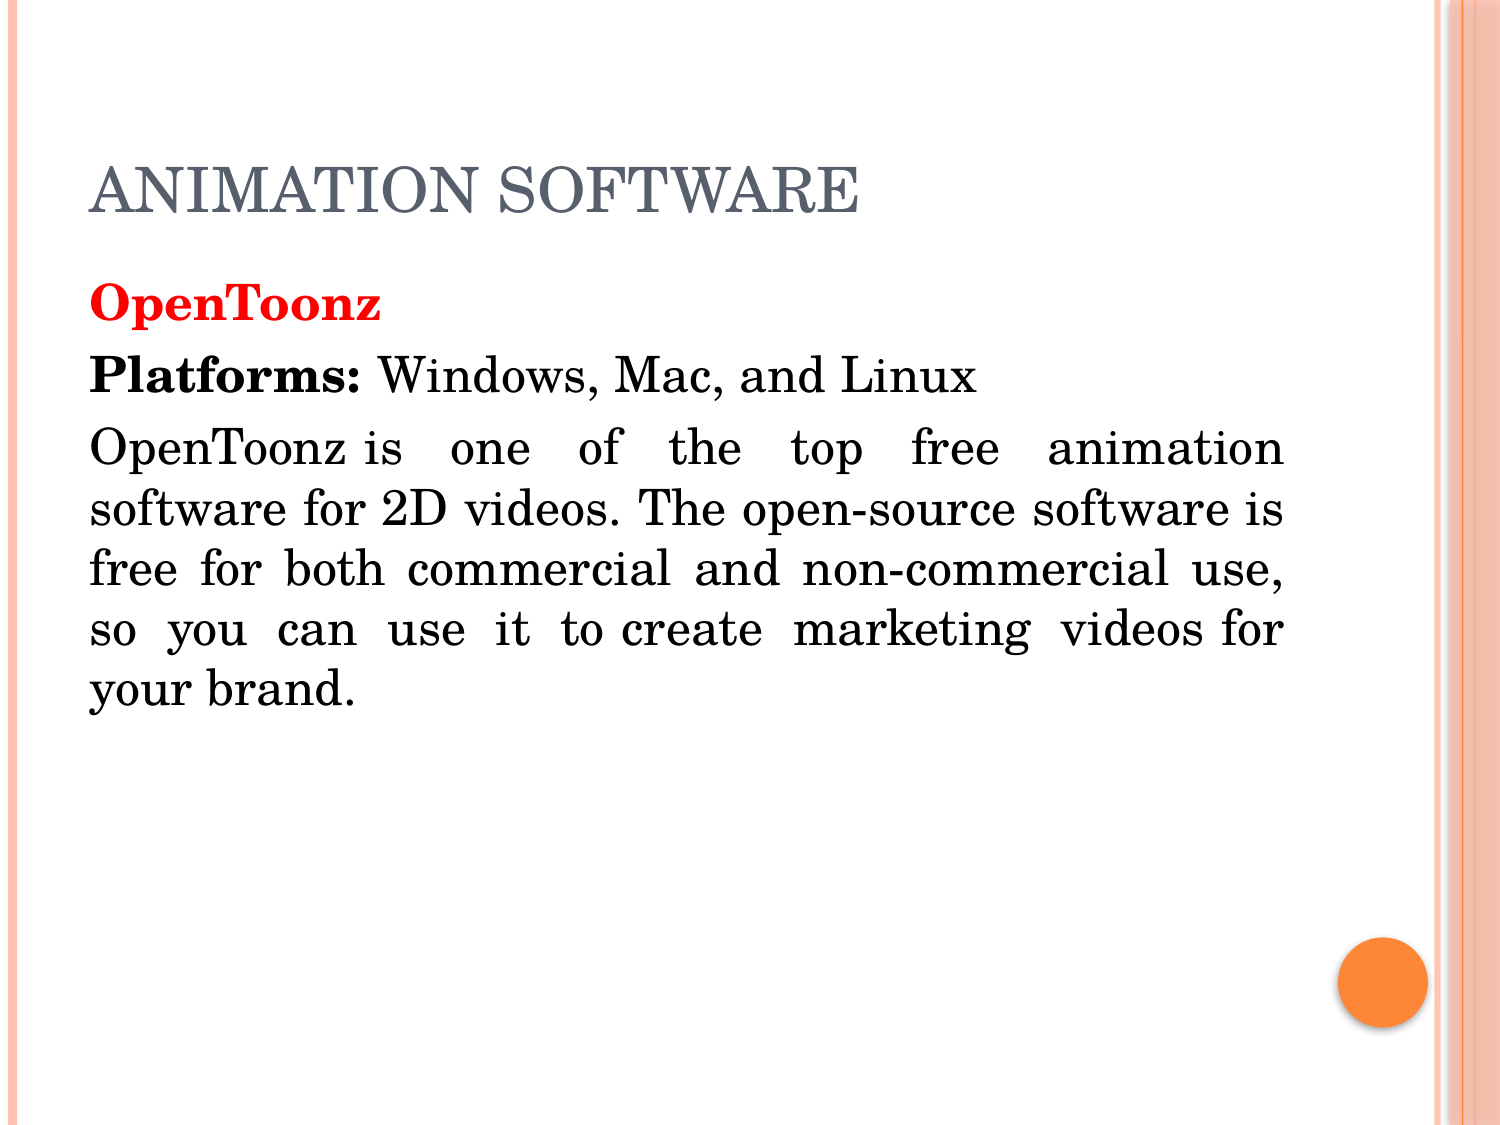

# Animation software
OpenToonz
Platforms: Windows, Mac, and Linux
OpenToonz is one of the top free animation software for 2D videos. The open-source software is free for both commercial and non-commercial use, so you can use it to create marketing videos for your brand.